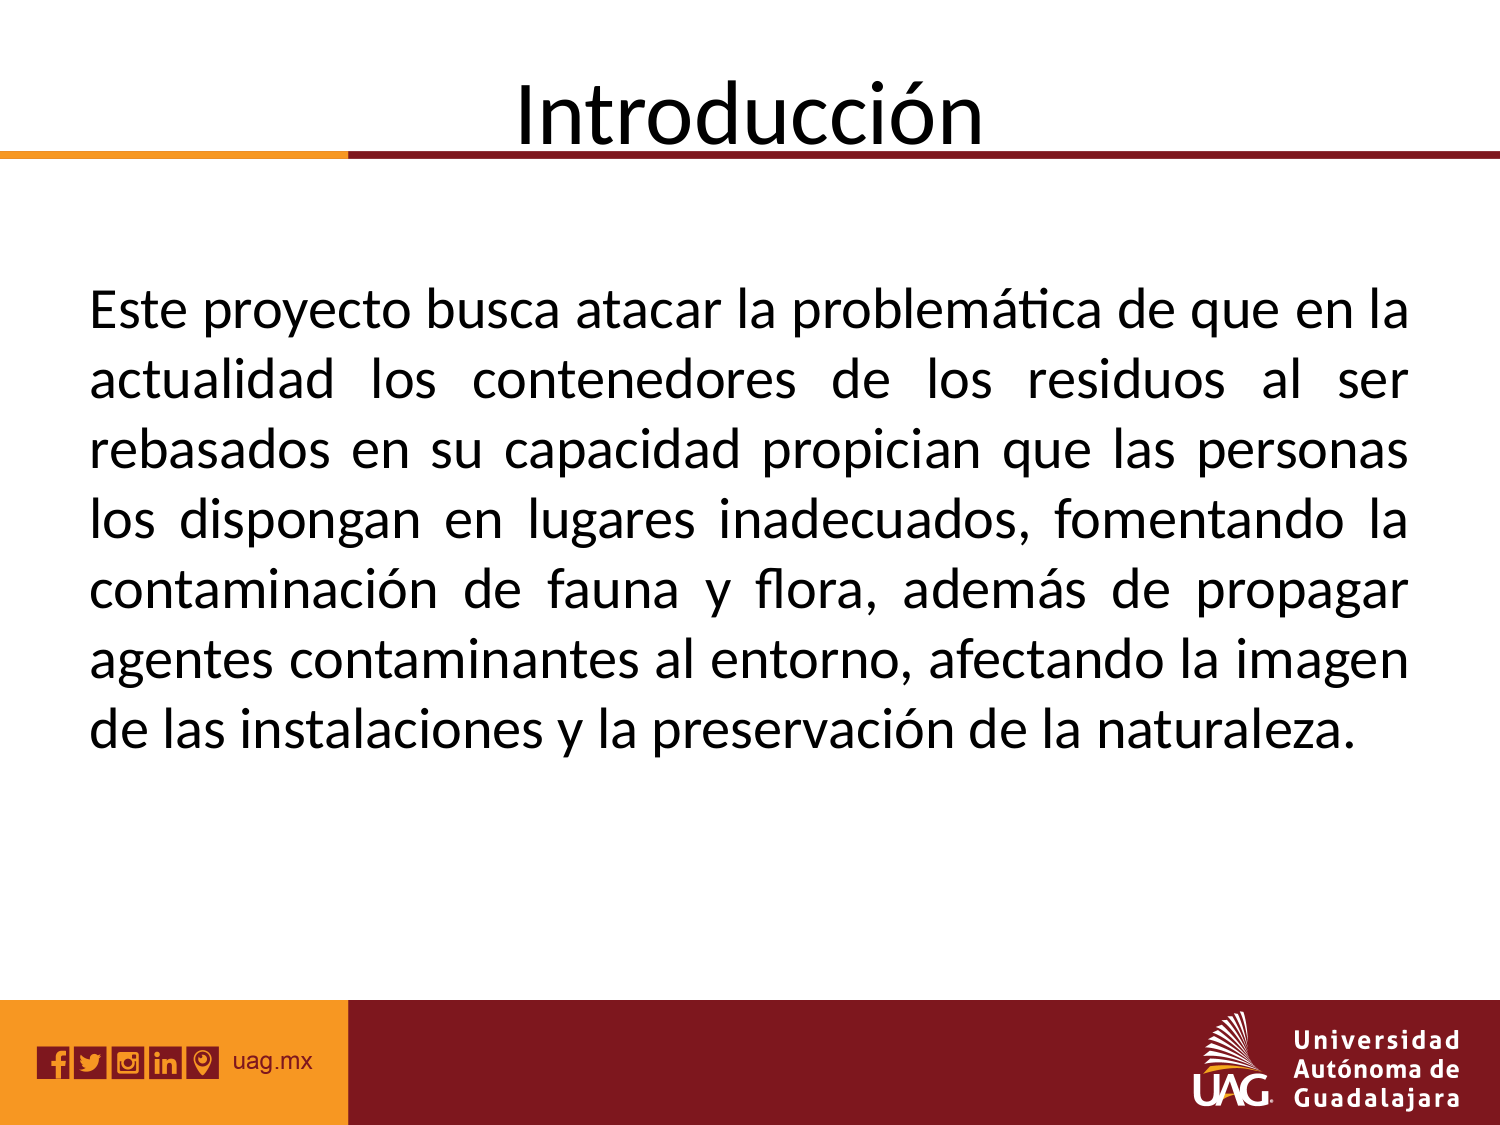

# Introducción
Este proyecto busca atacar la problemática de que en la actualidad los contenedores de los residuos al ser rebasados en su capacidad propician que las personas los dispongan en lugares inadecuados, fomentando la contaminación de fauna y flora, además de propagar agentes contaminantes al entorno, afectando la imagen de las instalaciones y la preservación de la naturaleza.